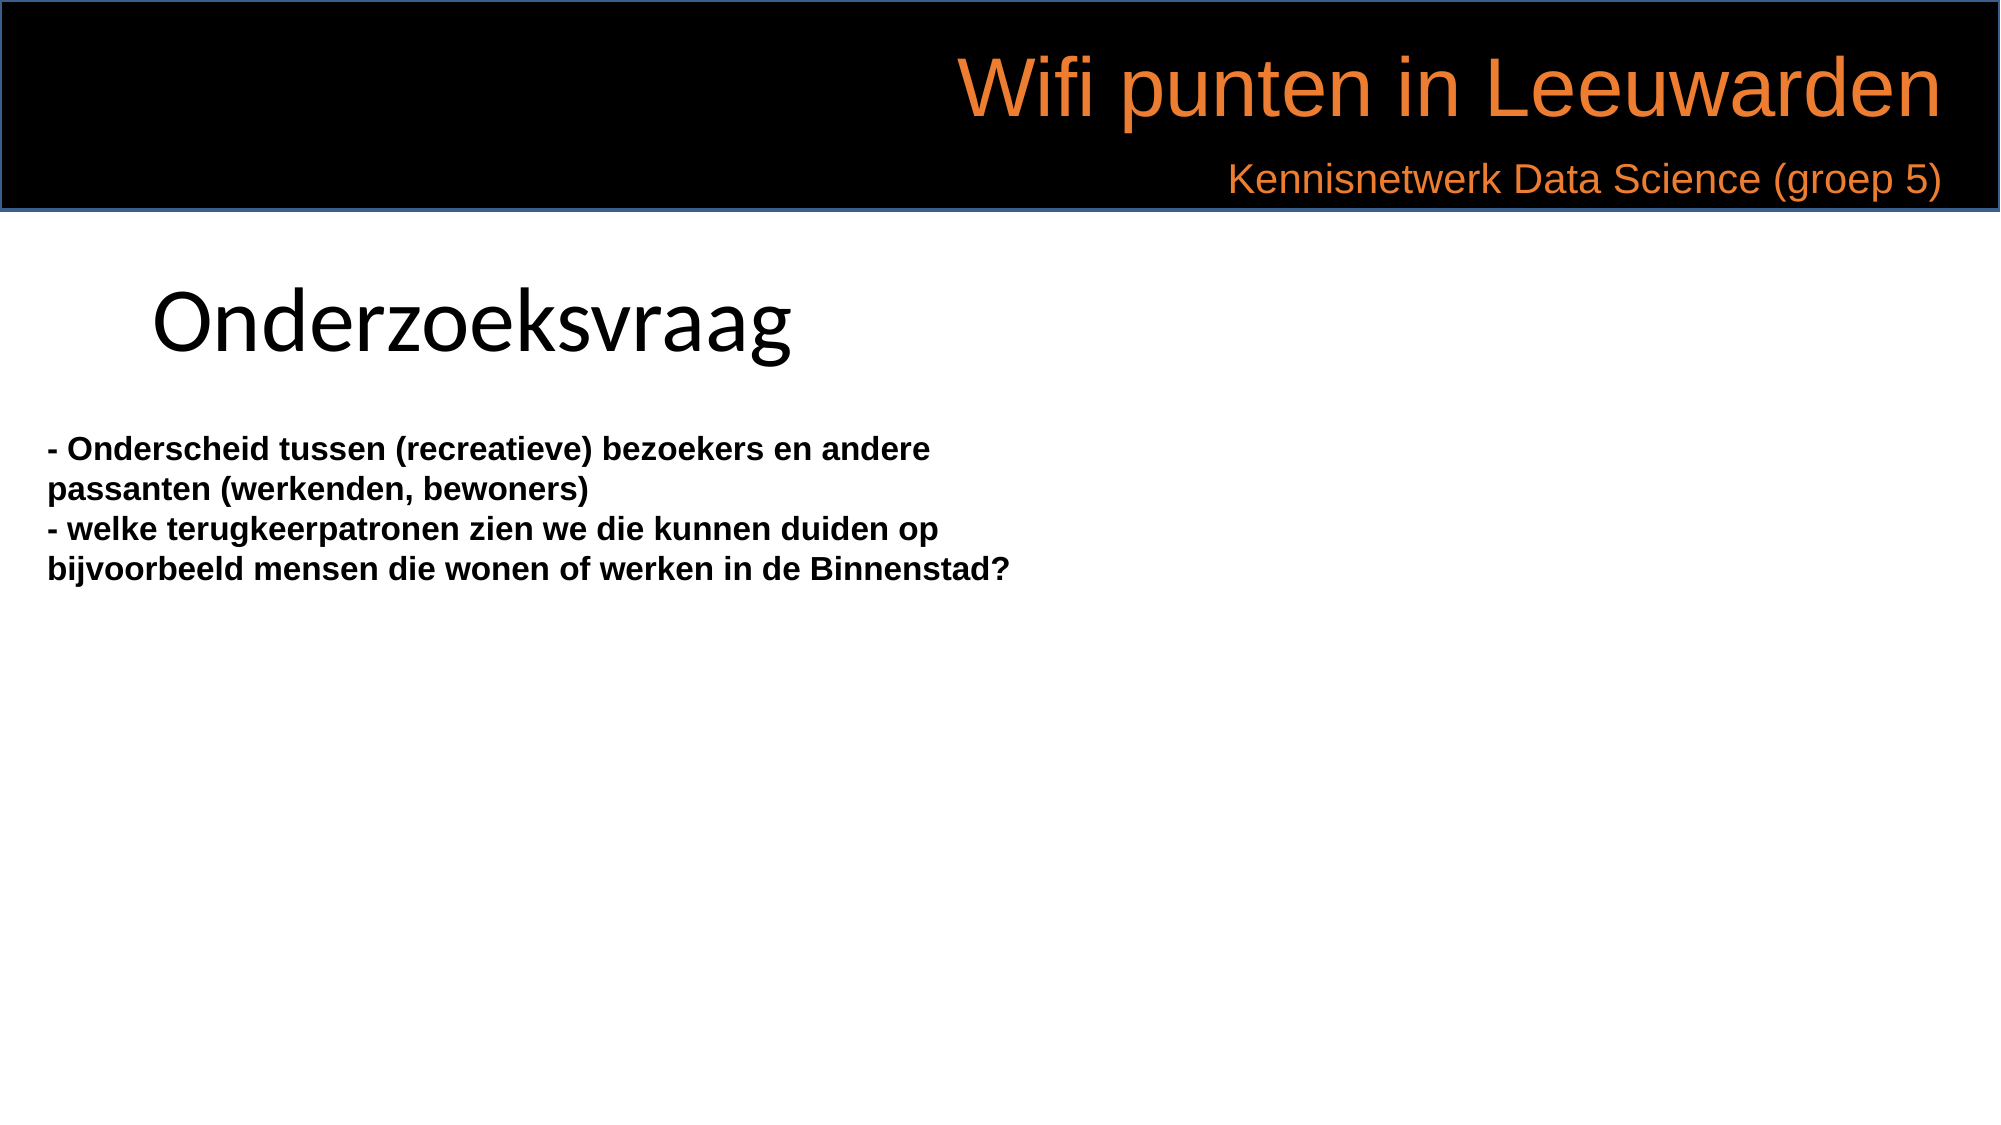

Wifi punten in Leeuwarden
Kennisnetwerk Data Science (groep 5)
Onderzoeksvraag

- Onderscheid tussen (recreatieve) bezoekers en andere passanten (werkenden, bewoners)
- welke terugkeerpatronen zien we die kunnen duiden op bijvoorbeeld mensen die wonen of werken in de Binnenstad?